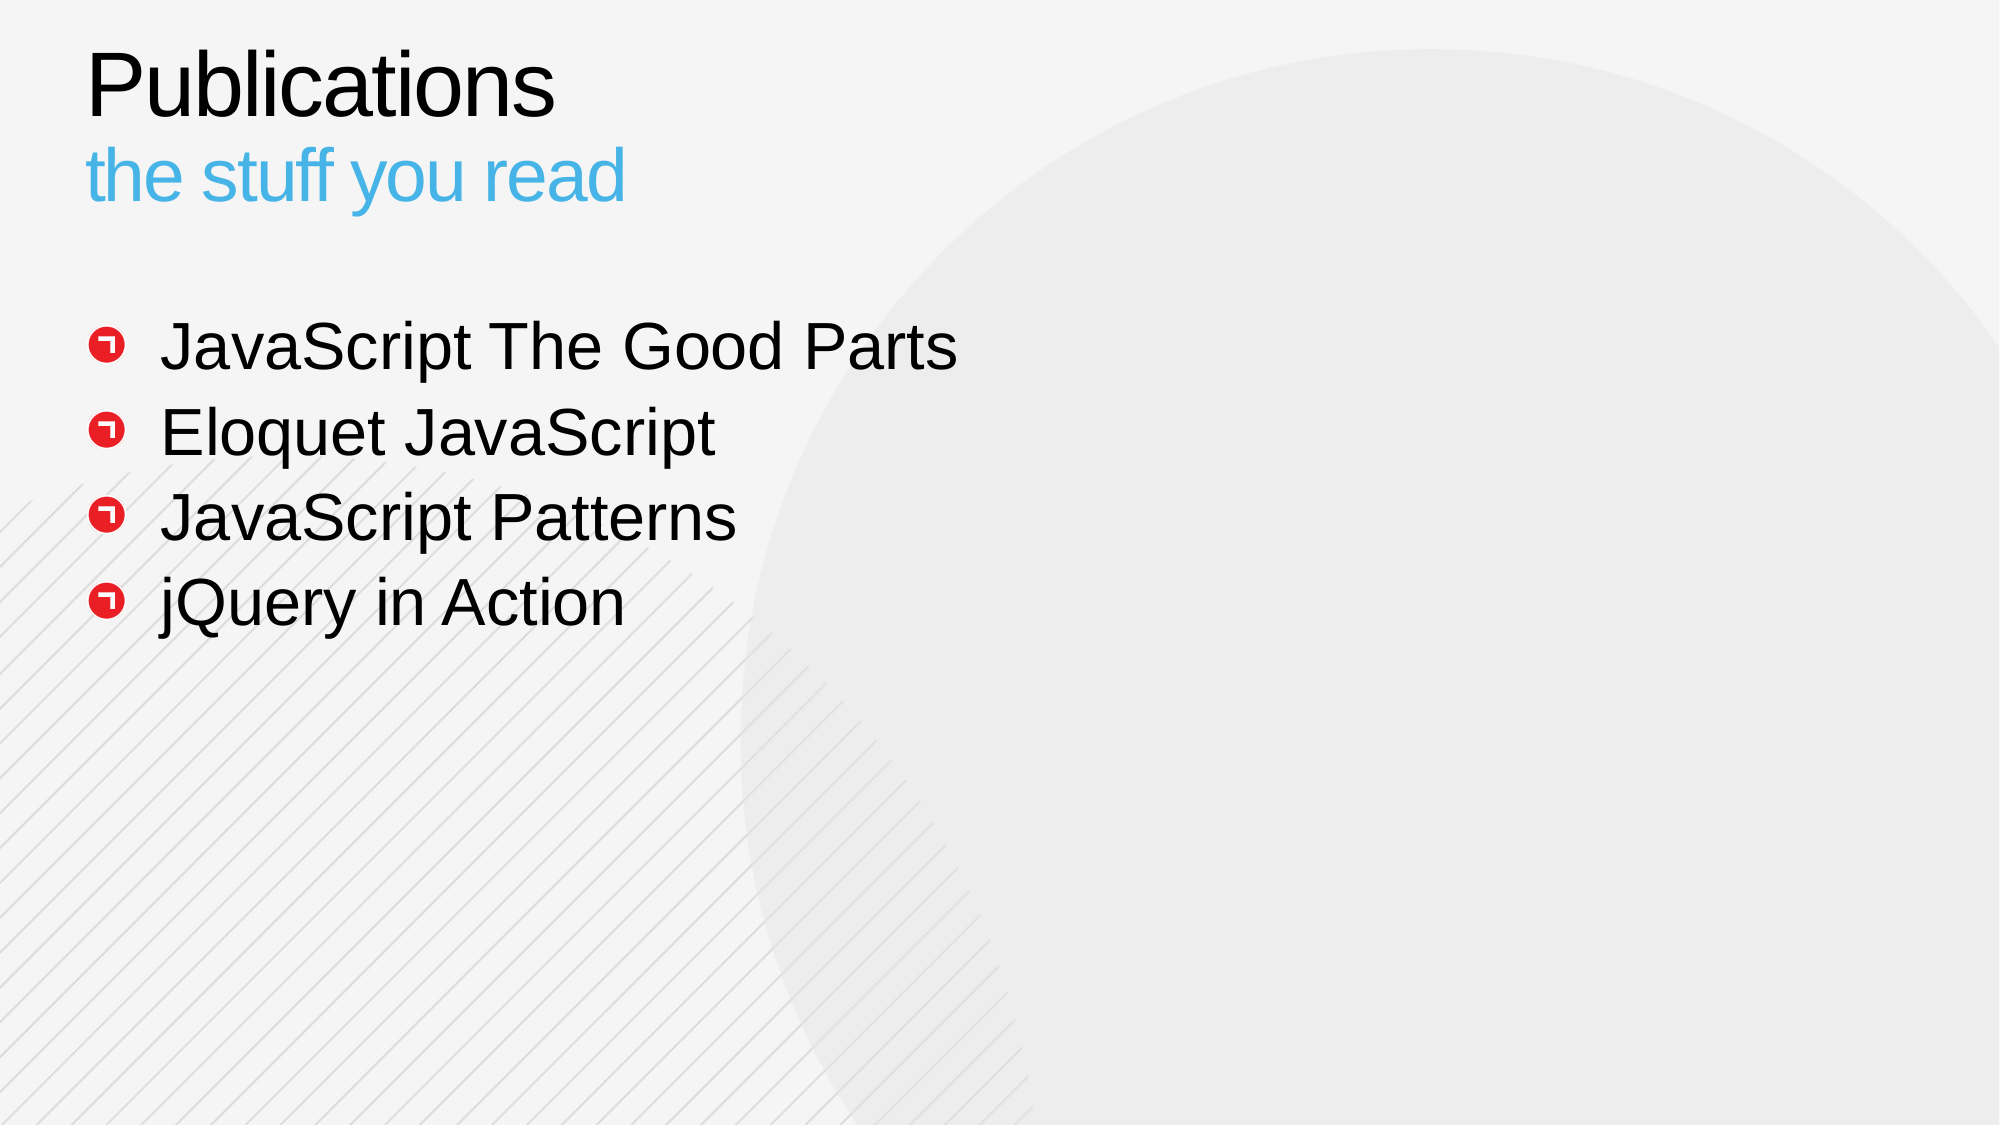

# Publications the stuff you read
JavaScript The Good Parts
Eloquet JavaScript
JavaScript Patterns
jQuery in Action